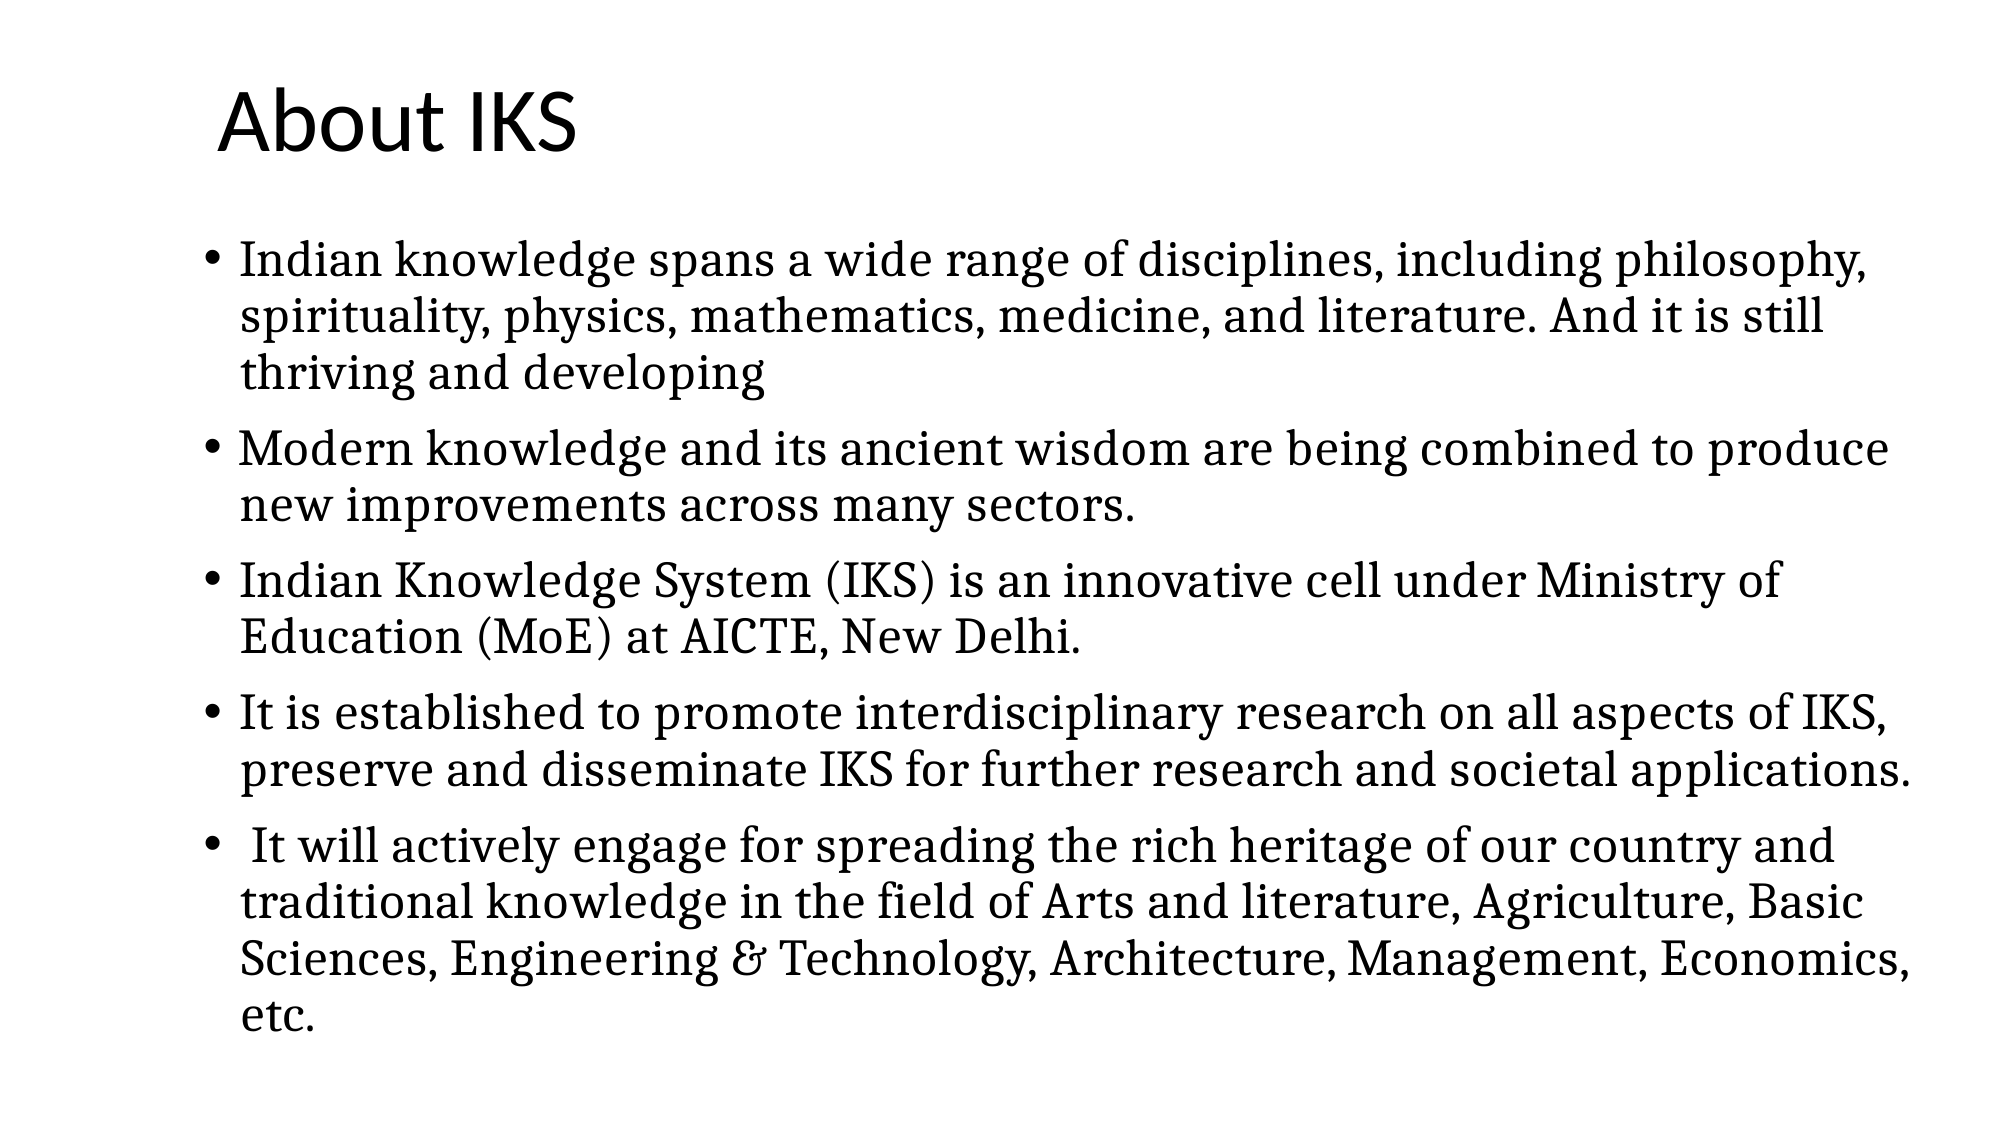

# About IKS
Indian knowledge spans a wide range of disciplines, including philosophy, spirituality, physics, mathematics, medicine, and literature. And it is still thriving and developing
Modern knowledge and its ancient wisdom are being combined to produce new improvements across many sectors.
Indian Knowledge System (IKS) is an innovative cell under Ministry of Education (MoE) at AICTE, New Delhi.
It is established to promote interdisciplinary research on all aspects of IKS, preserve and disseminate IKS for further research and societal applications.
 It will actively engage for spreading the rich heritage of our country and traditional knowledge in the field of Arts and literature, Agriculture, Basic Sciences, Engineering & Technology, Architecture, Management, Economics, etc.